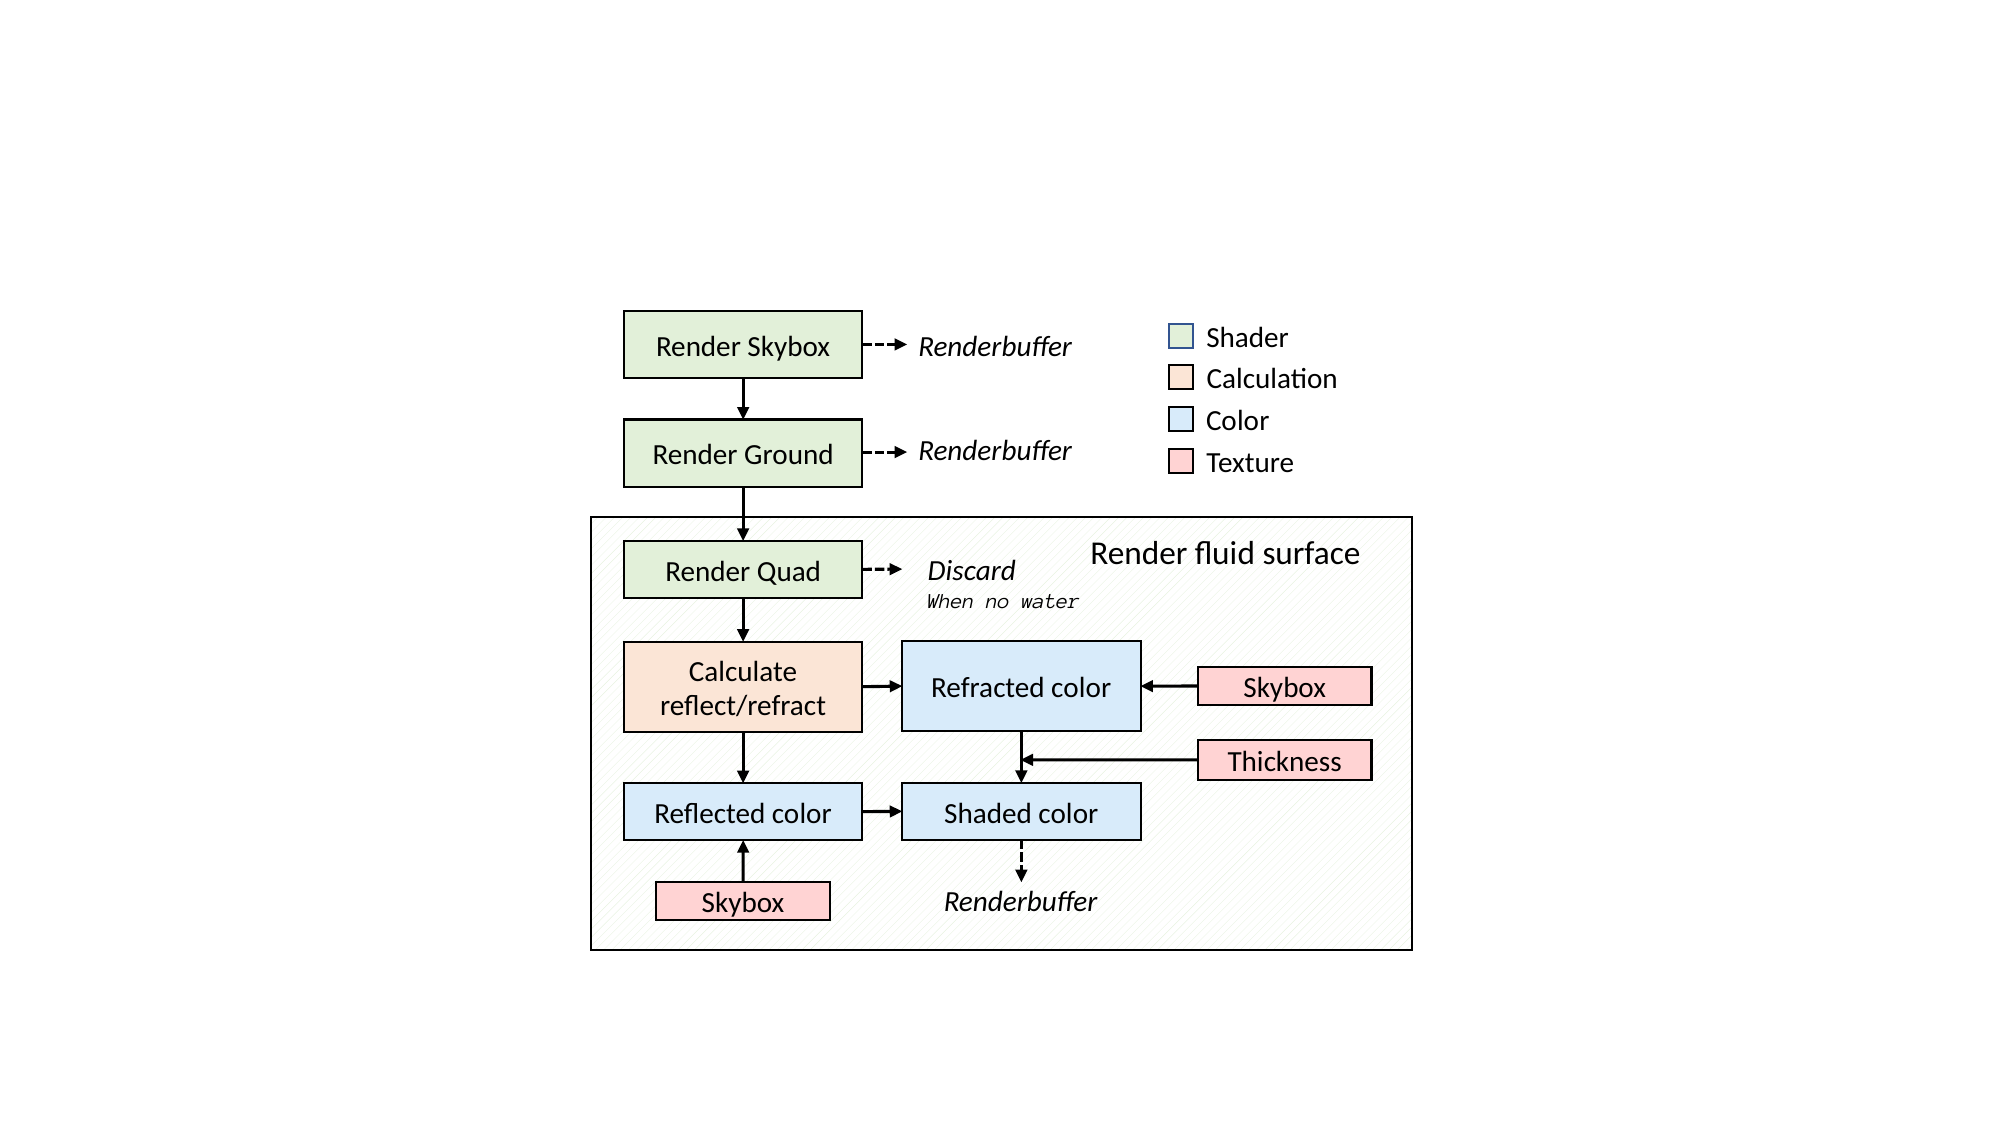

Shader

Render Skybox
Renderbuffer
Calculation

Color

Render Ground
Renderbuffer
Texture

Render fluid surface
Render Quad
Discard
When no water
Refracted color
Calculate reflect/refract
Skybox
Thickness
Shaded color
Reflected color
Renderbuffer
Skybox